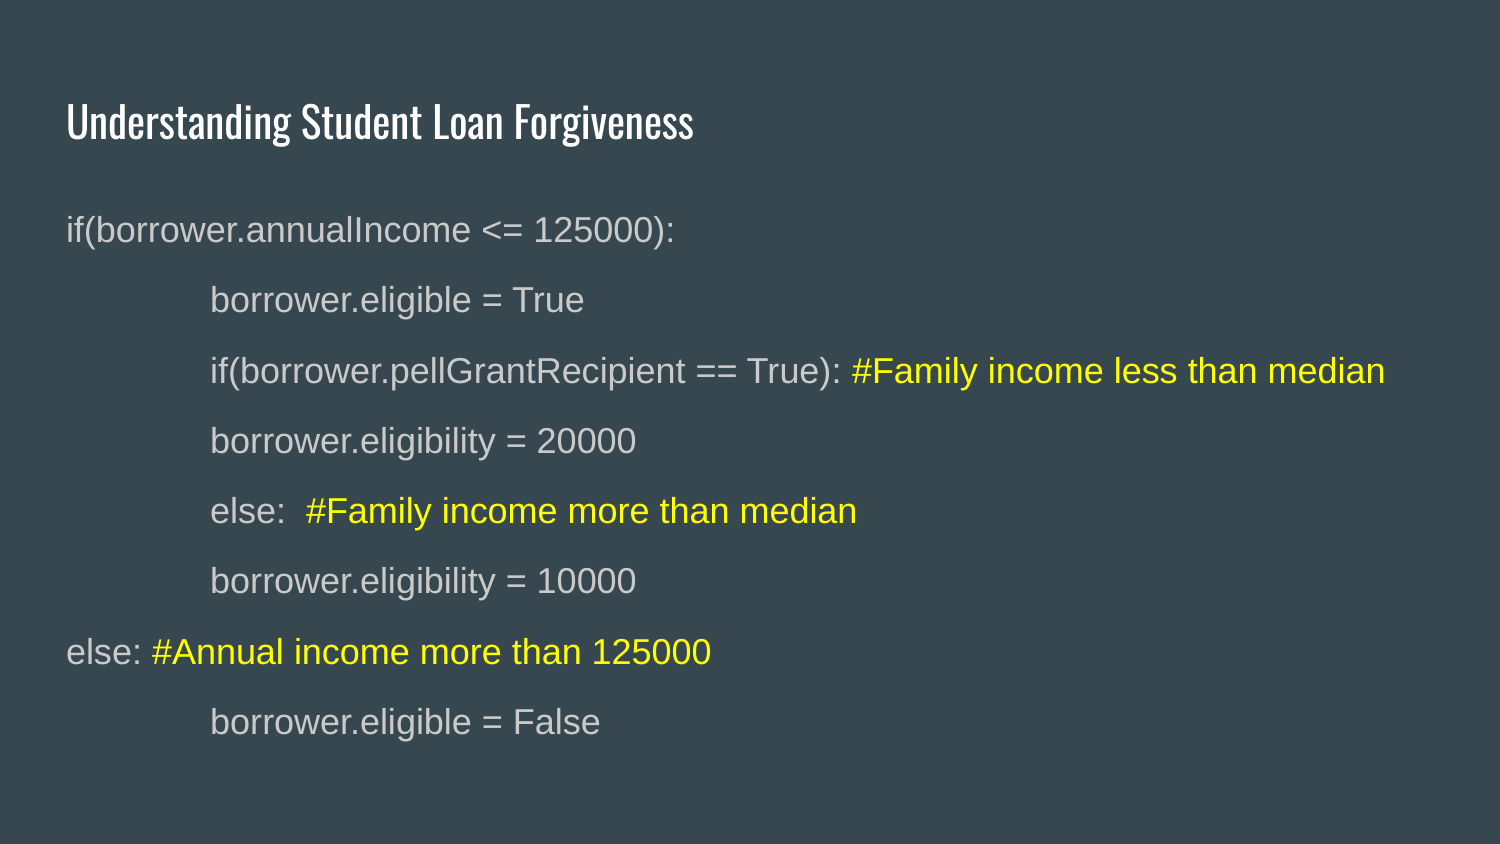

# Understanding Student Loan Forgiveness
if(borrower.annualIncome <= 125000):
	borrower.eligible = True
	if(borrower.pellGrantRecipient == True): #Family income less than median
		borrower.eligibility = 20000
	else:  #Family income more than median
		borrower.eligibility = 10000
else: #Annual income more than 125000
	borrower.eligible = False